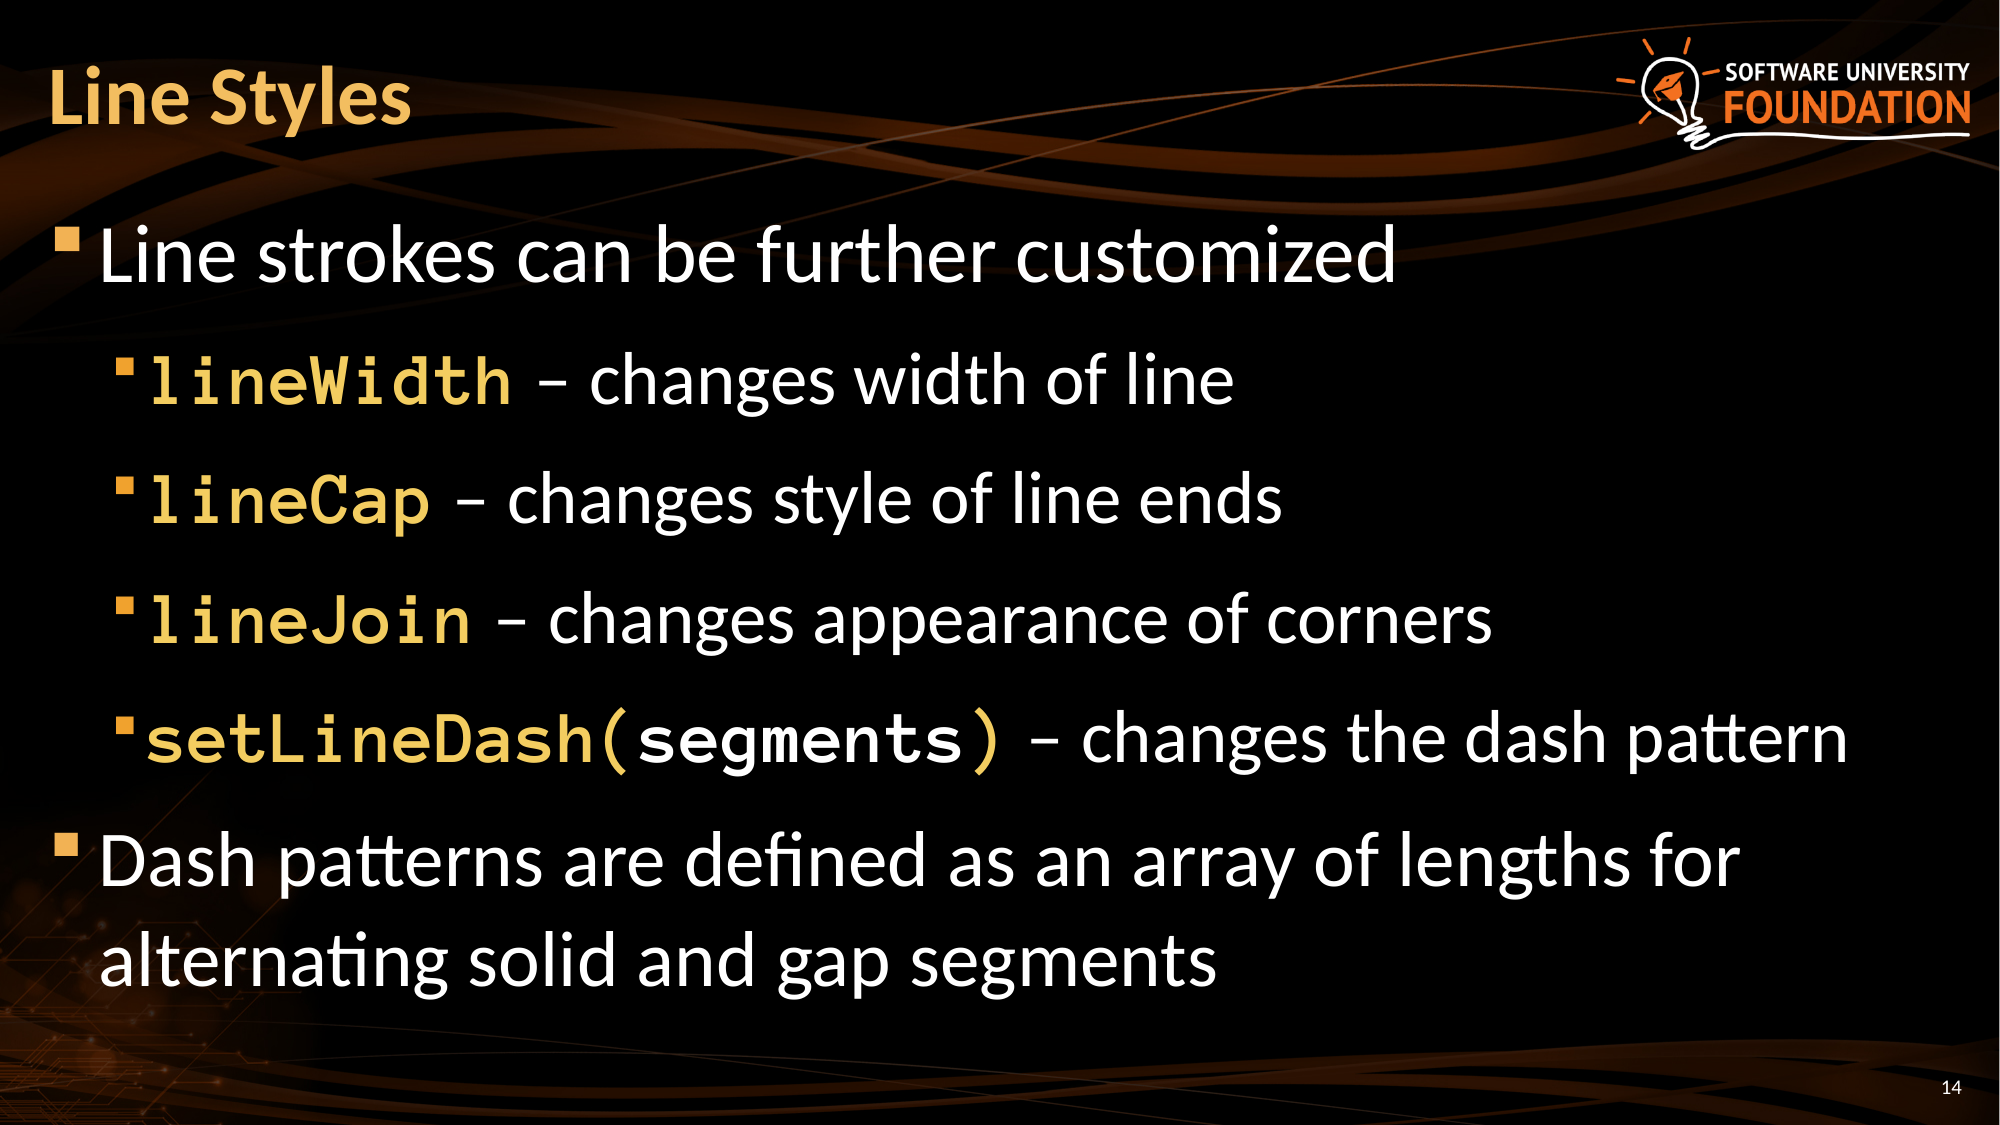

# Line Styles
Line strokes can be further customized
lineWidth – changes width of line
lineCap – changes style of line ends
lineJoin – changes appearance of corners
setLineDash(segments) – changes the dash pattern
Dash patterns are defined as an array of lengths for alternating solid and gap segments

14